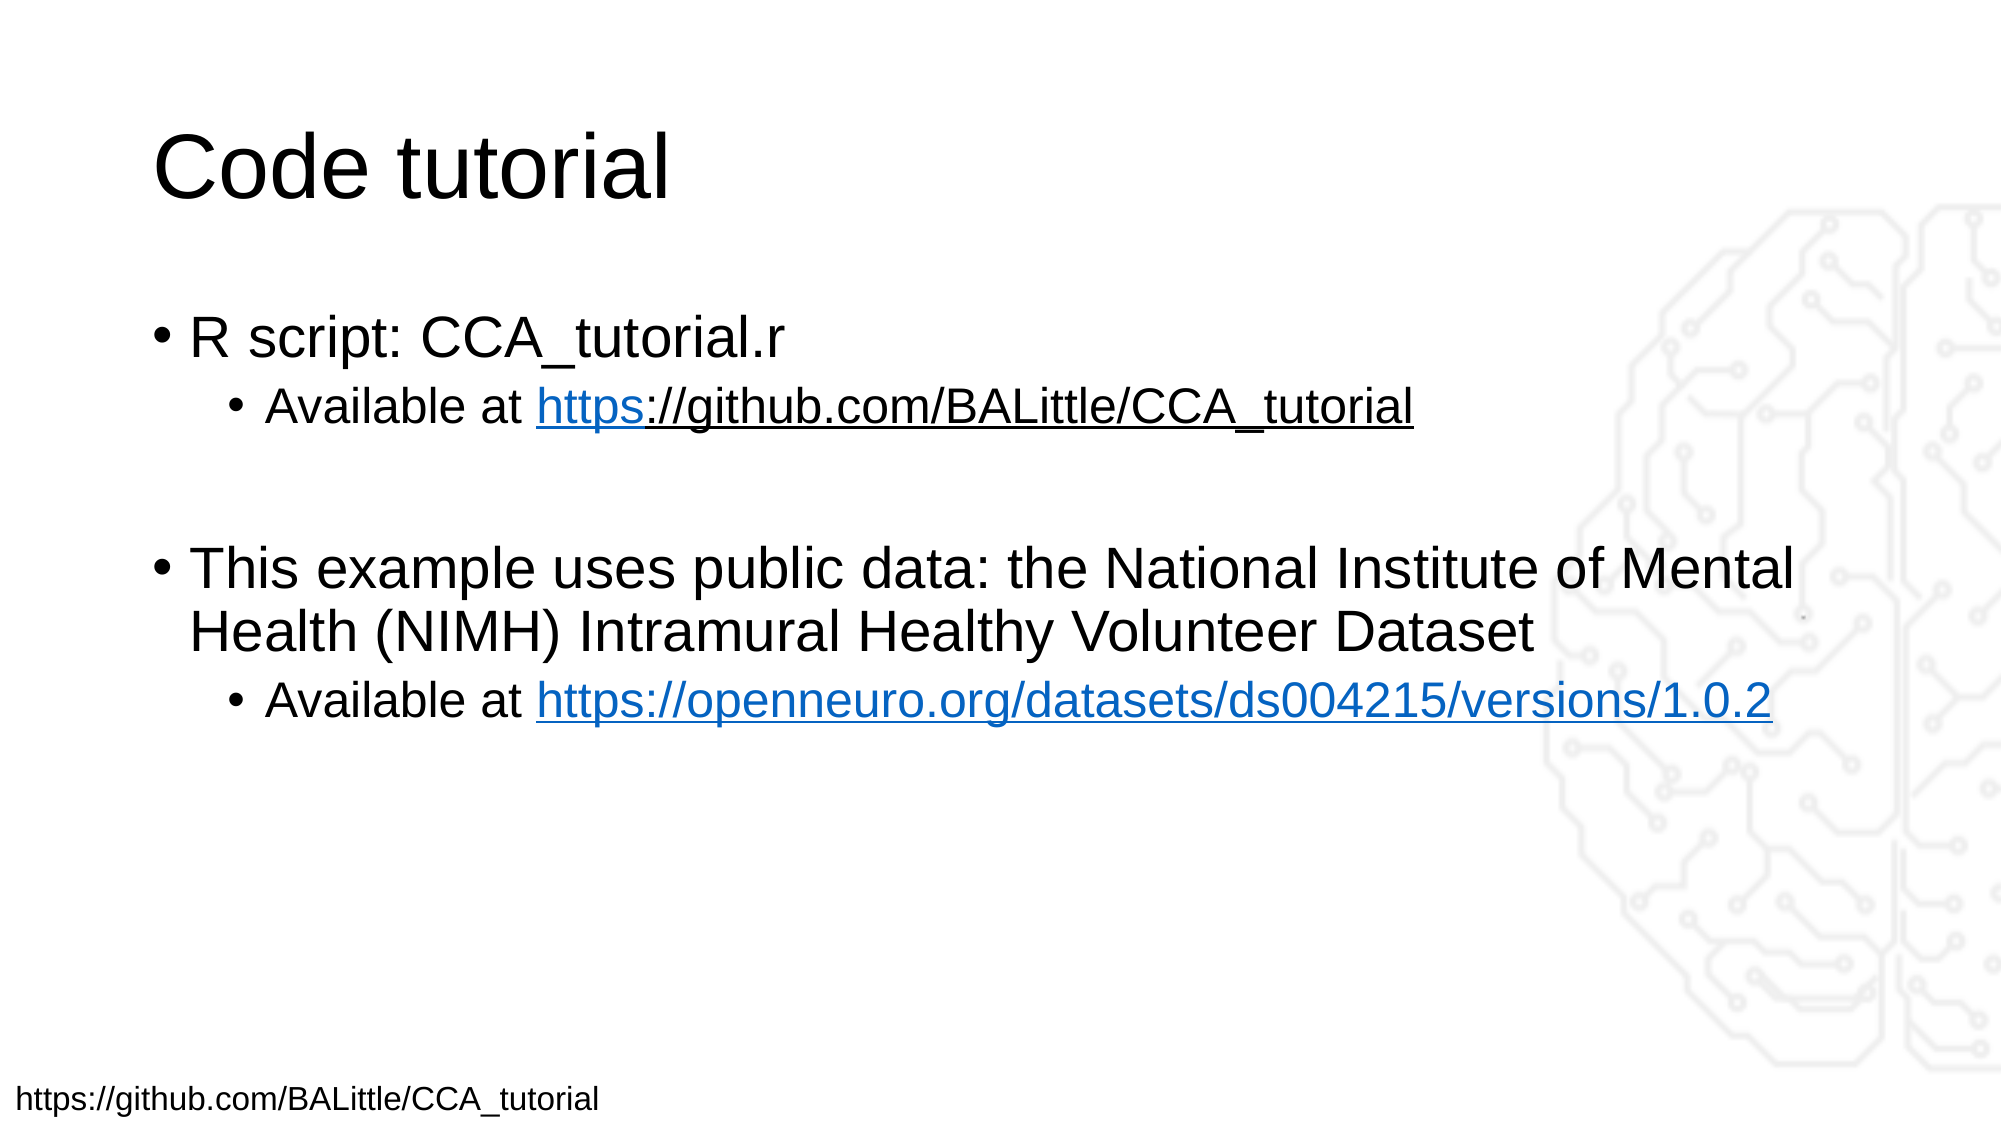

# Code tutorial
R script: CCA_tutorial.r
Available at https://github.com/BALittle/CCA_tutorial

This example uses public data: the National Institute of Mental Health (NIMH) Intramural Healthy Volunteer Dataset
Available at https://openneuro.org/datasets/ds004215/versions/1.0.2
https://github.com/BALittle/CCA_tutorial